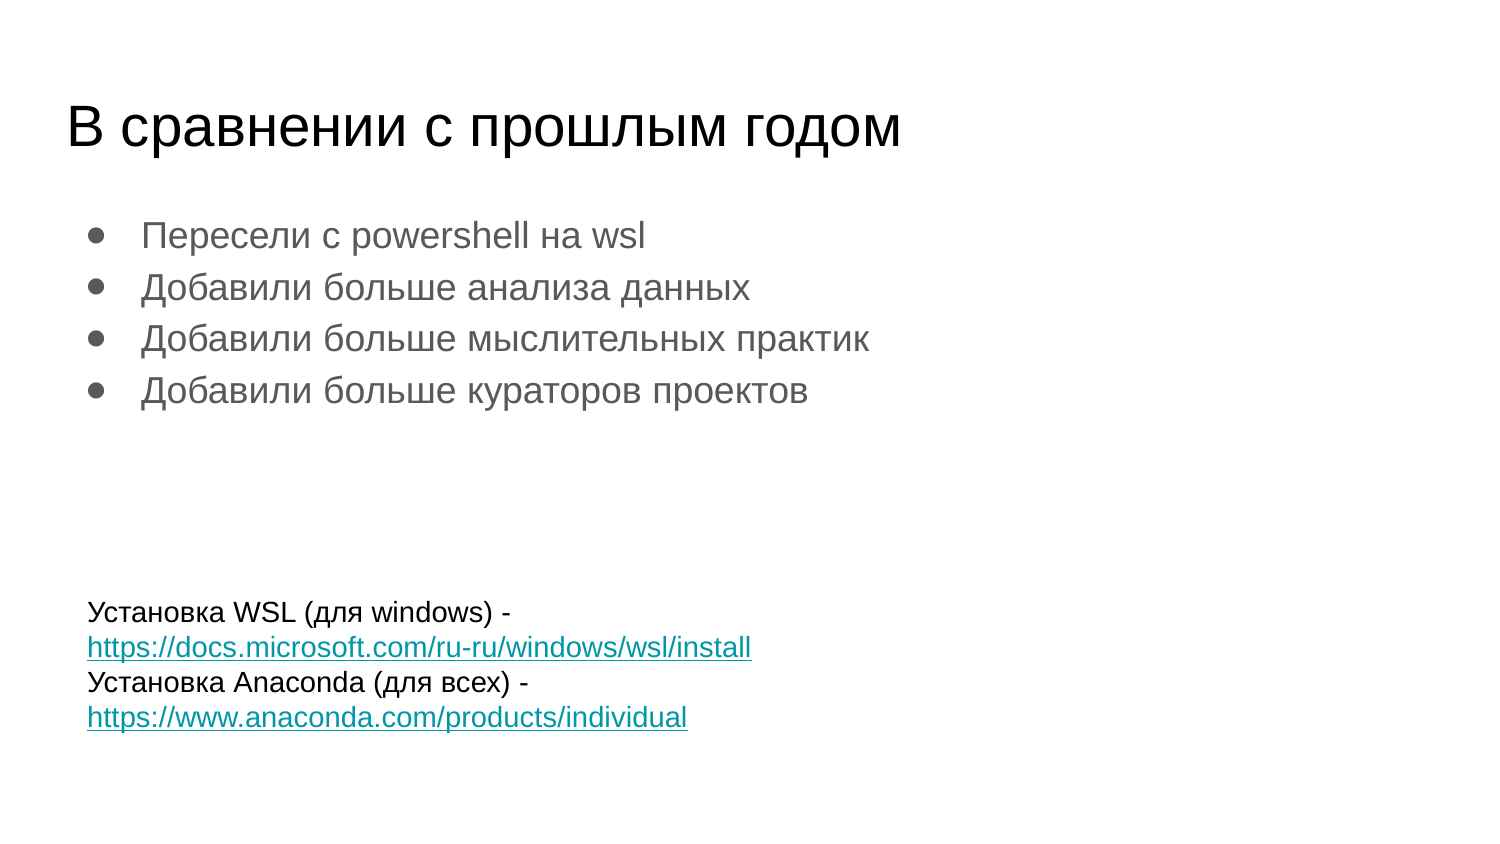

# В сравнении с прошлым годом
Пересели с powershell на wsl
Добавили больше анализа данных
Добавили больше мыслительных практик
Добавили больше кураторов проектов
Установка WSL (для windows) - https://docs.microsoft.com/ru-ru/windows/wsl/install
Установка Anaconda (для всех) - https://www.anaconda.com/products/individual